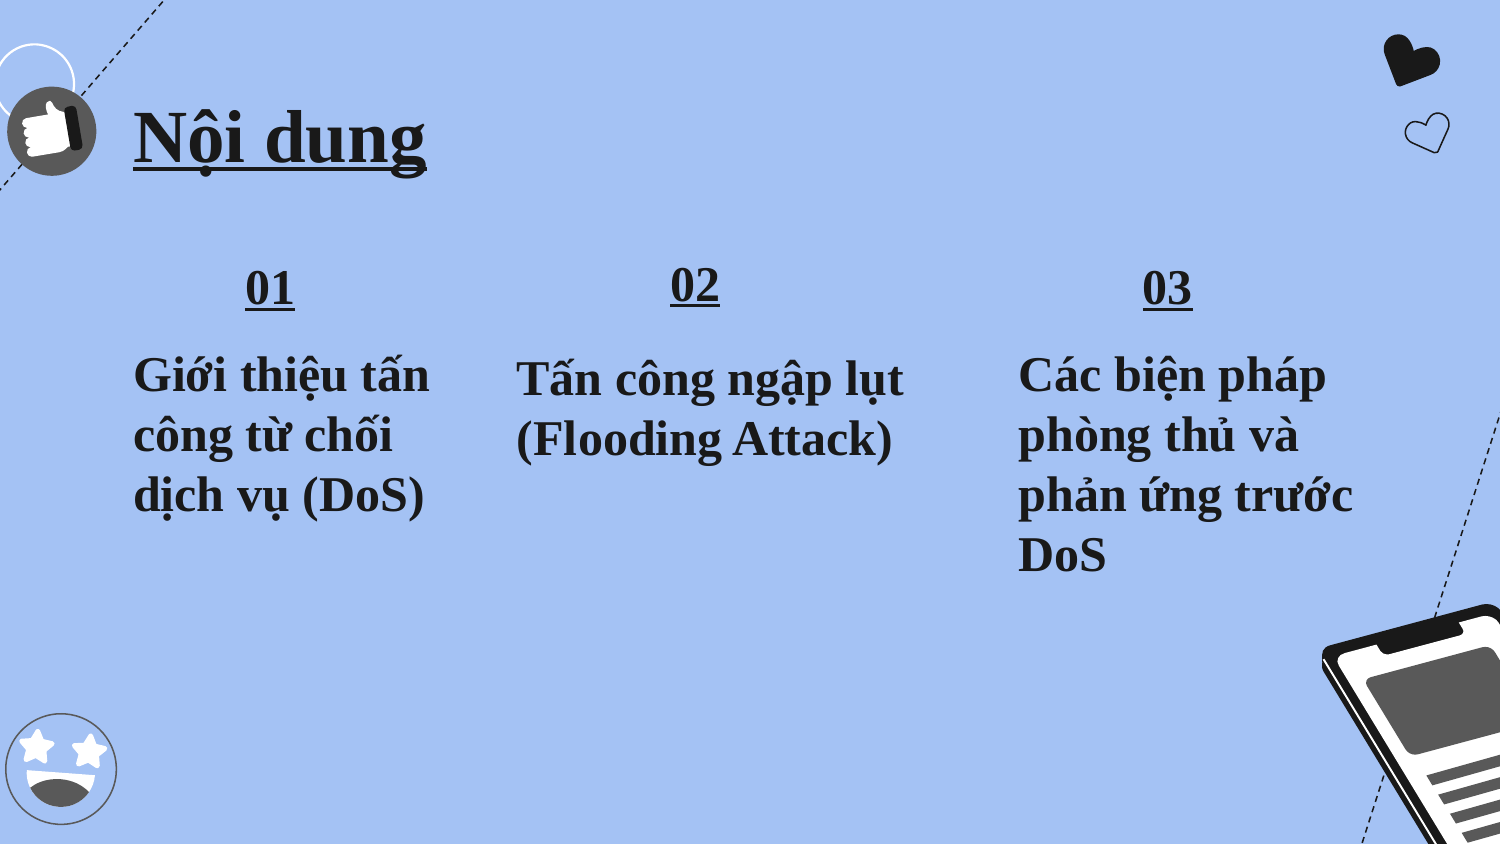

# Nội dung
02
01
03
Giới thiệu tấn công từ chối dịch vụ (DoS)
Các biện pháp phòng thủ và phản ứng trước DoS
Tấn công ngập lụt (Flooding Attack)